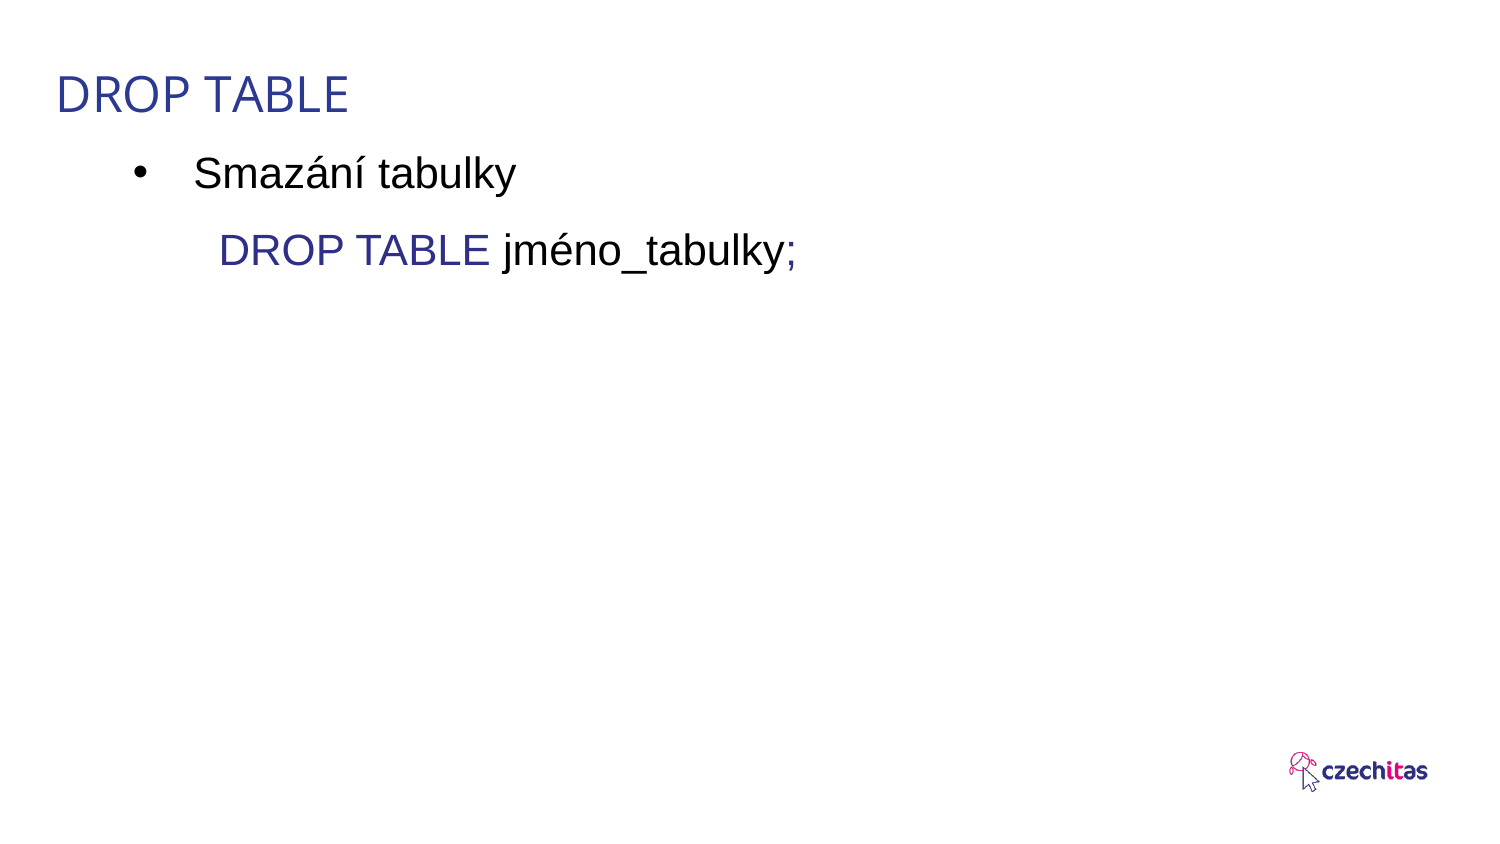

# DROP TABLE
Smazání tabulky
       DROP TABLE jméno_tabulky;